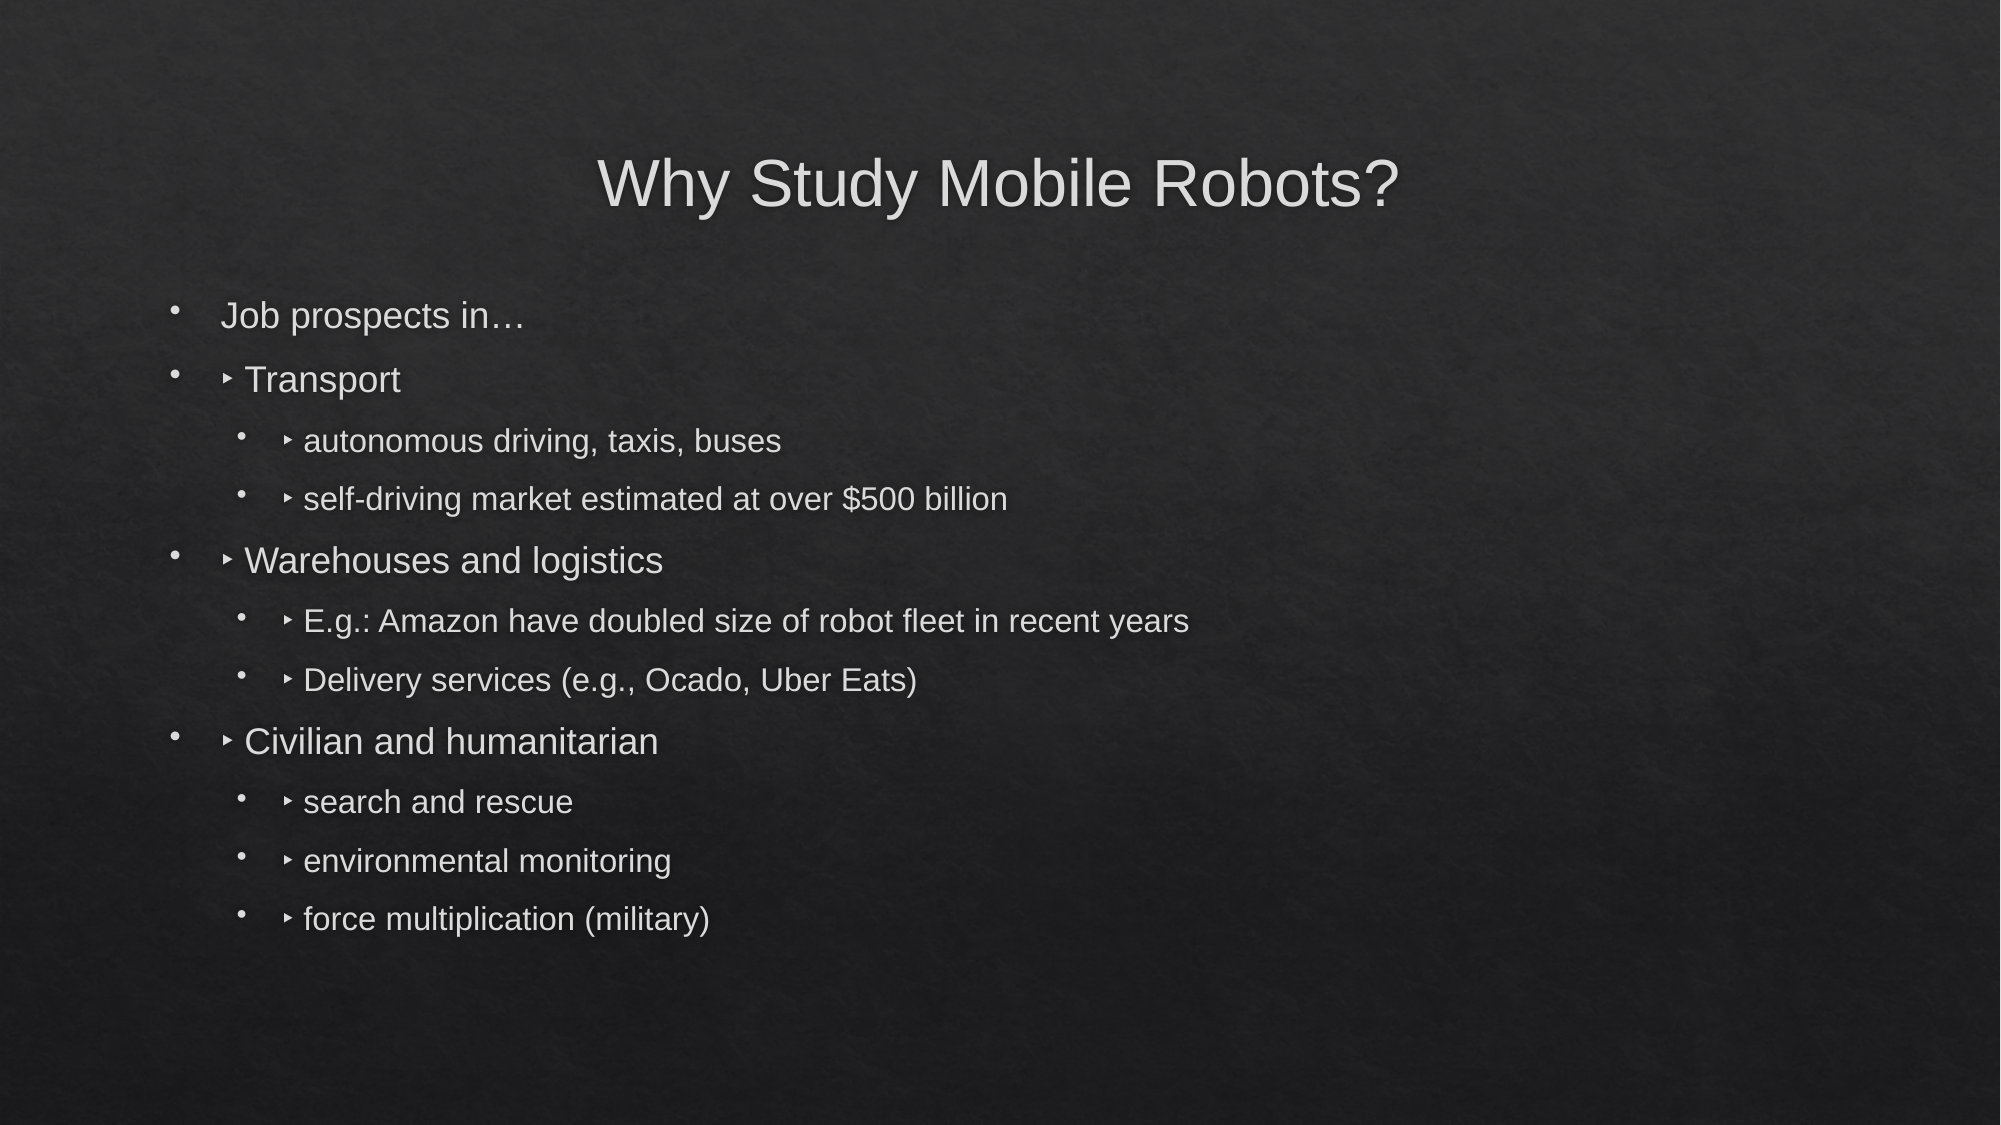

# Why Study Mobile Robots?
Job prospects in…
‣ Transport
‣ autonomous driving, taxis, buses
‣ self-driving market estimated at over $500 billion
‣ Warehouses and logistics
‣ E.g.: Amazon have doubled size of robot fleet in recent years
‣ Delivery services (e.g., Ocado, Uber Eats)
‣ Civilian and humanitarian
‣ search and rescue
‣ environmental monitoring
‣ force multiplication (military)